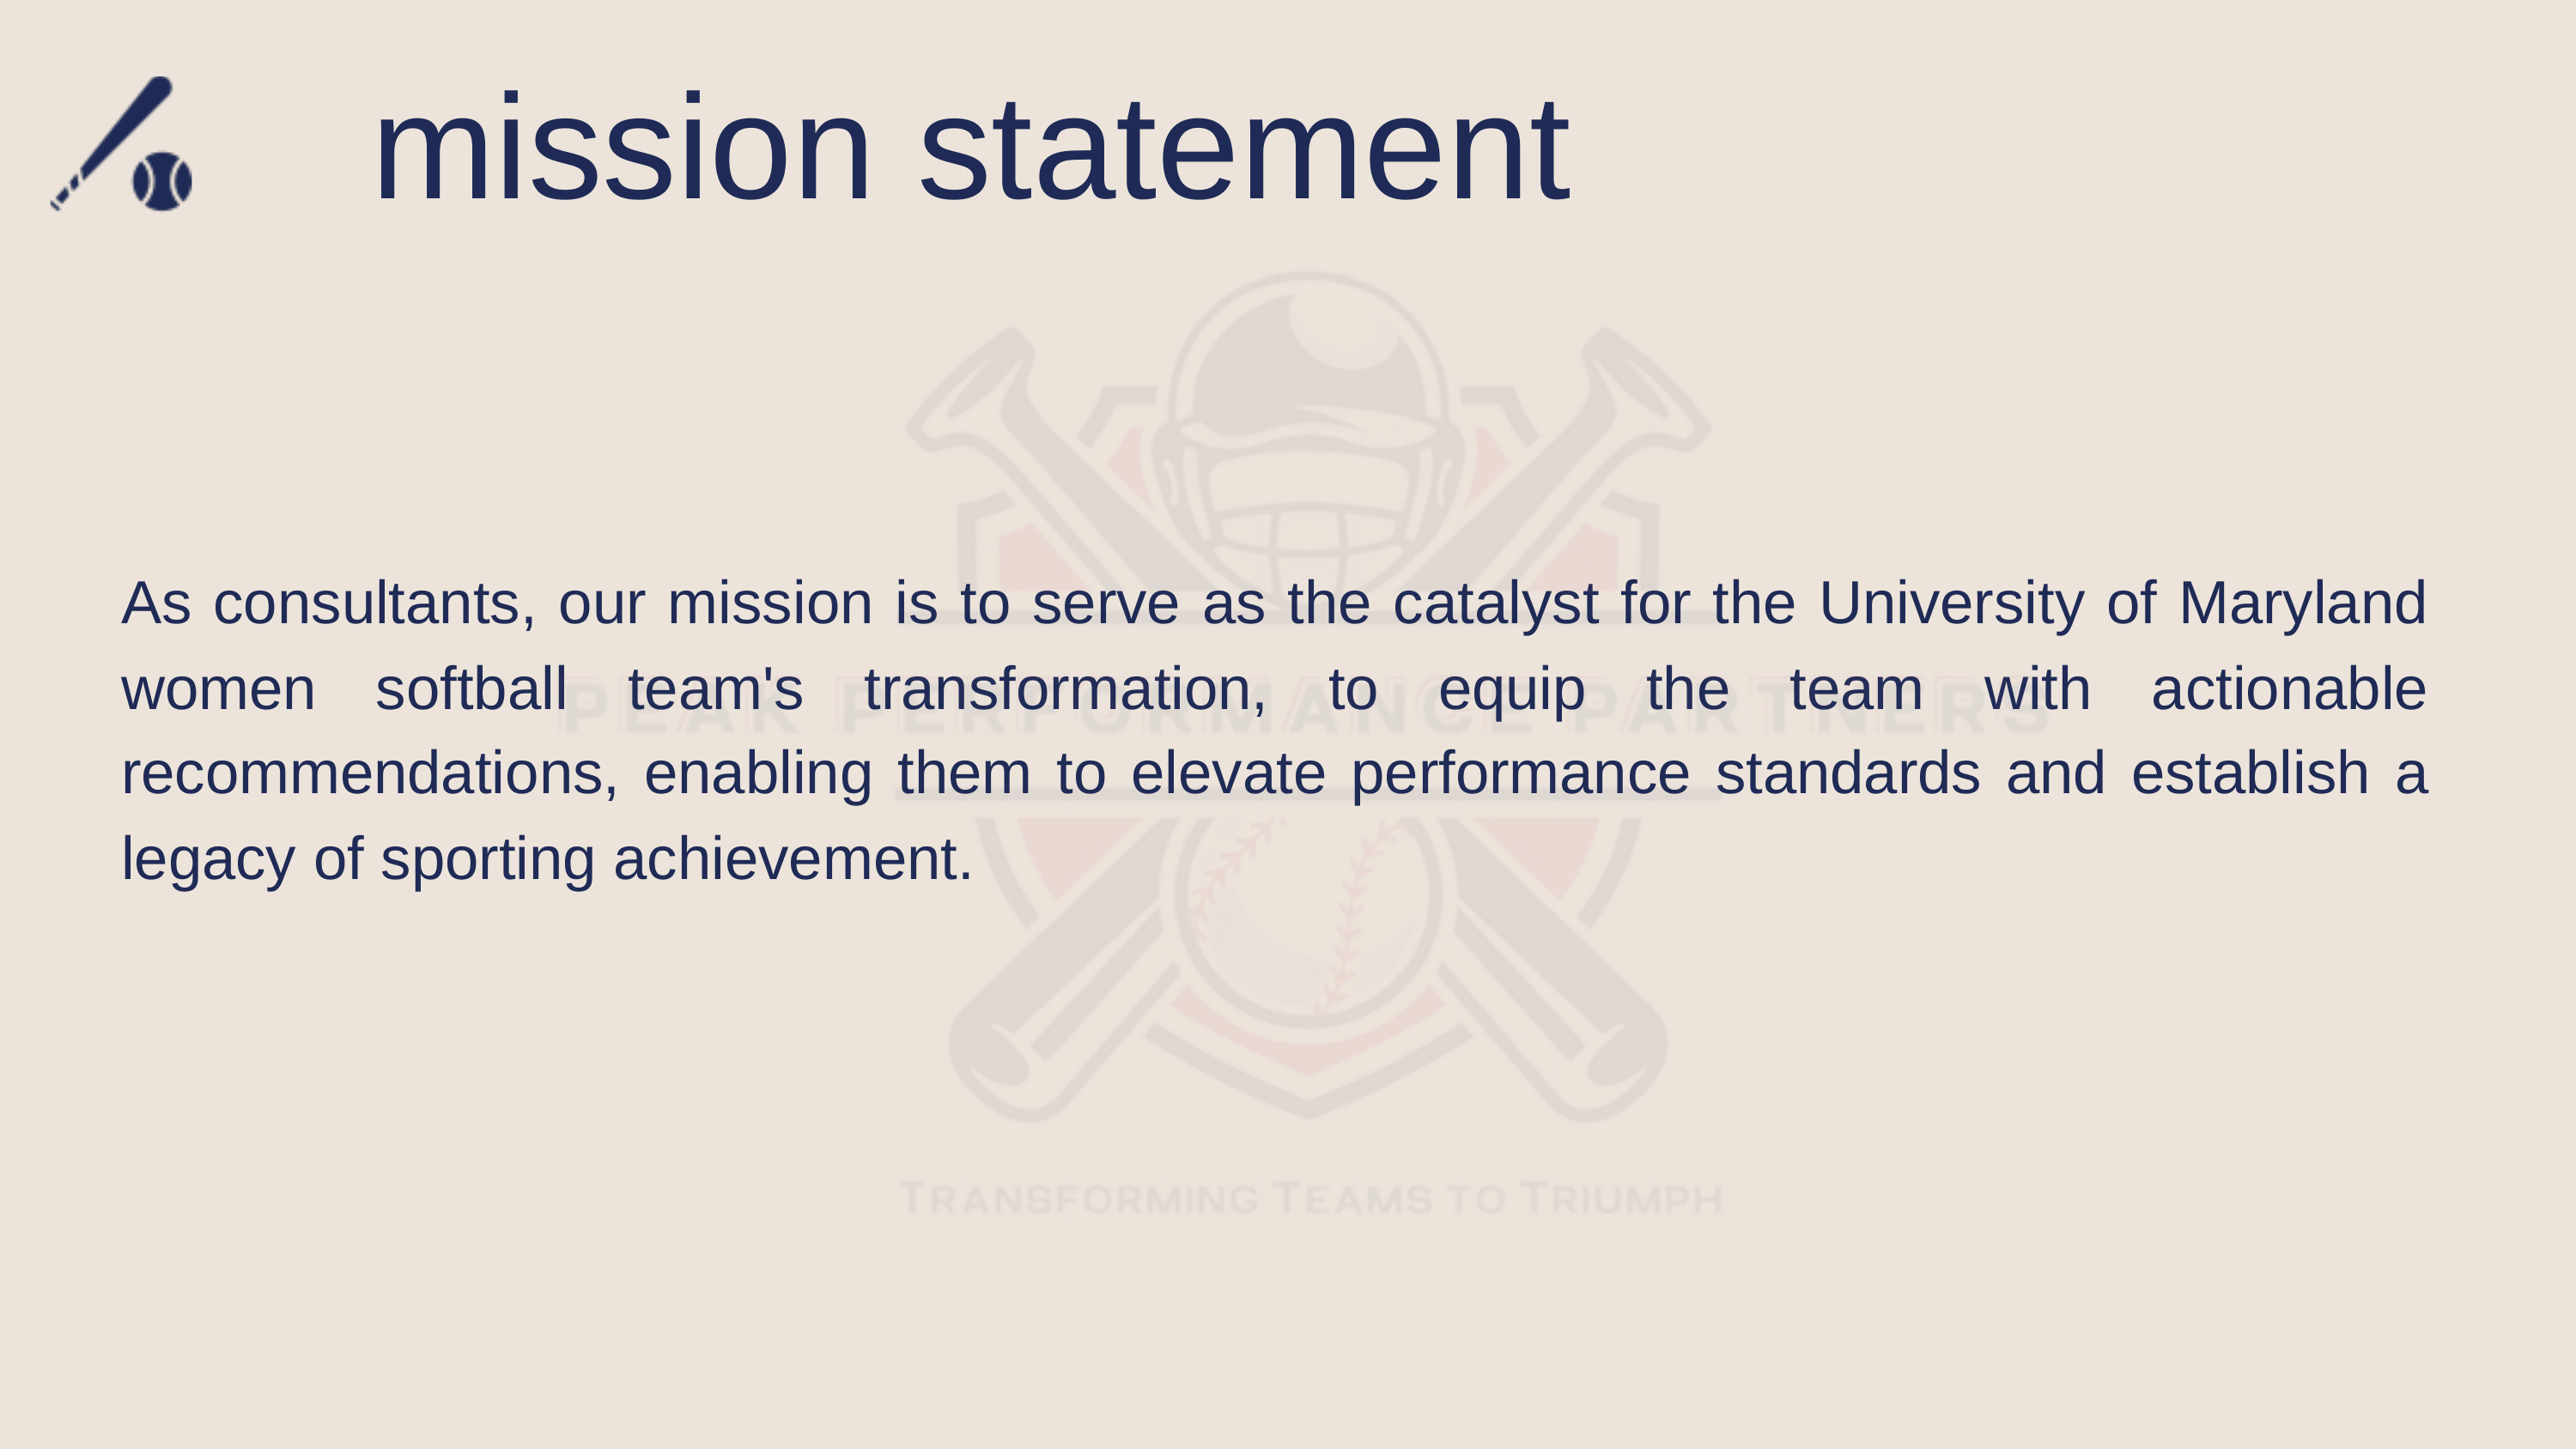

mission statement

As consultants, our mission is to serve as the catalyst for the University of Maryland women softball team's transformation, to equip the team with actionable recommendations, enabling them to elevate performance standards and establish a legacy of sporting achievement.